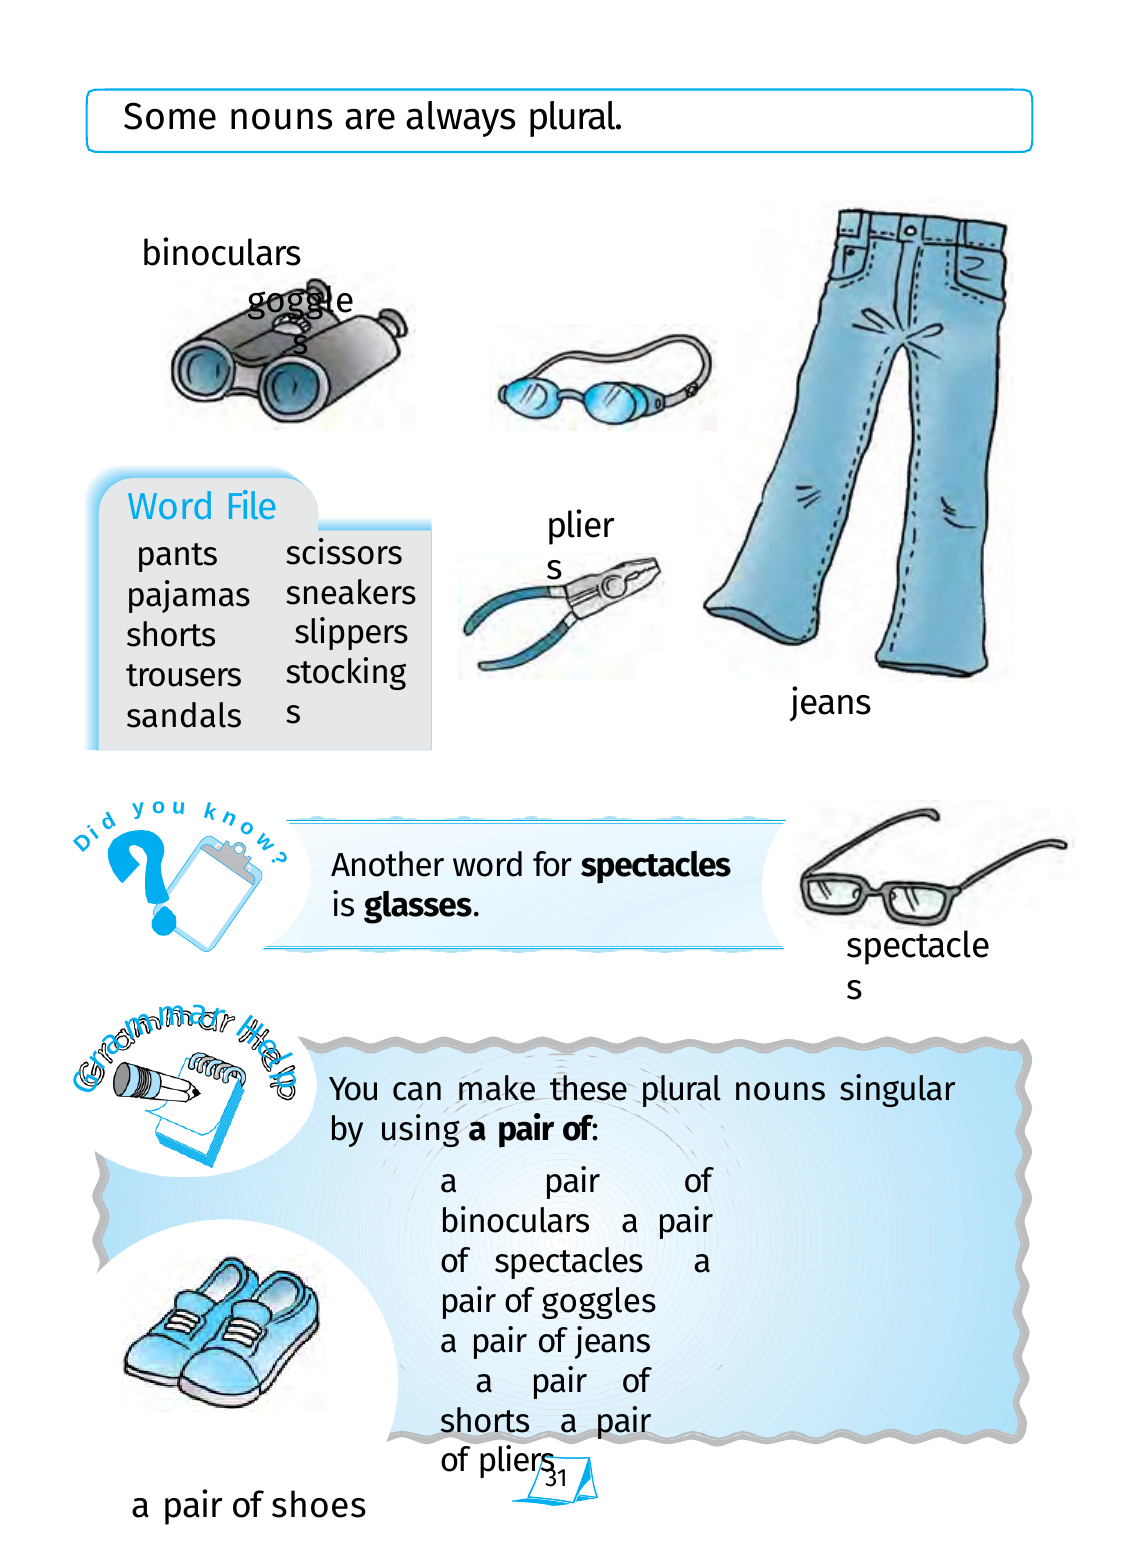

Some nouns are always plural.

binoculars
goggles

Word File  pants  pajamas  shorts  trousers  sandals
pliers
scissors  sneakers  slippers  stockings

jeans

o
y
u
k
d
n

i
o
D
w
Another word for spectacles
is glasses.
spectacles
?

m
a
r
m
H
a
r
e
l
G
You can make these plural nouns singular by  using a pair of:
a pair of binoculars  a pair of spectacles  a pair of goggles
a pair of jeans  a pair of shorts  a pair of pliers
a pair of shoes
p
31